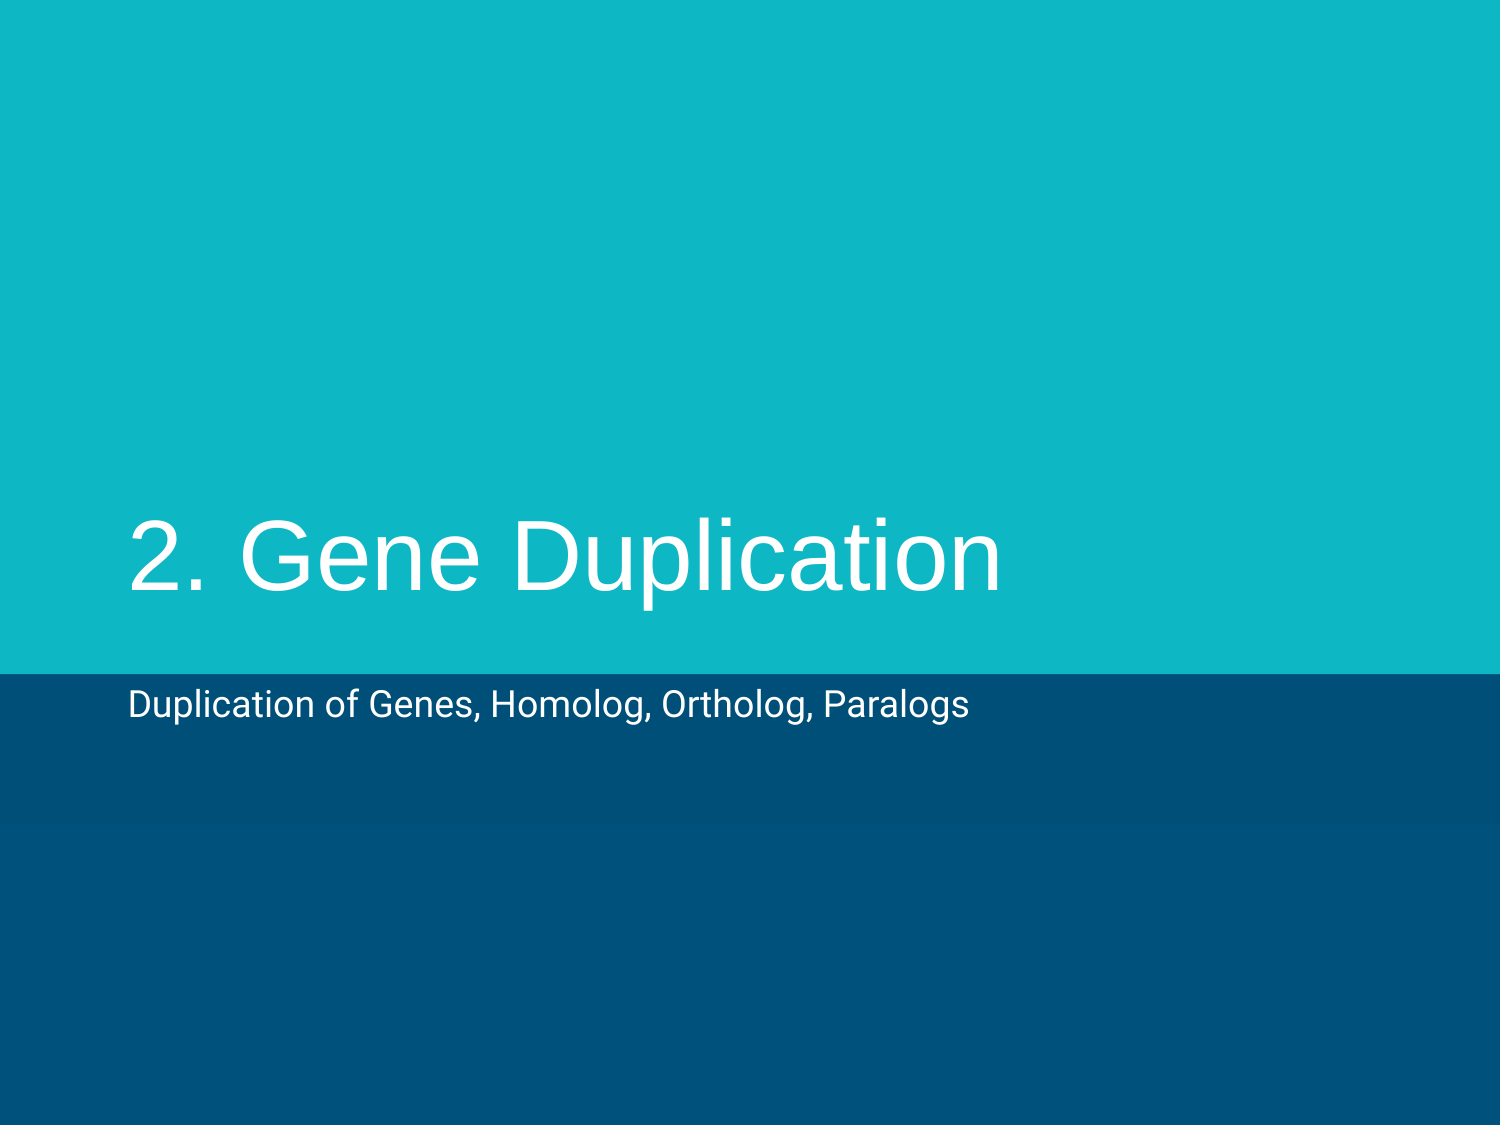

# 2. Gene Duplication
Duplication of Genes, Homolog, Ortholog, Paralogs